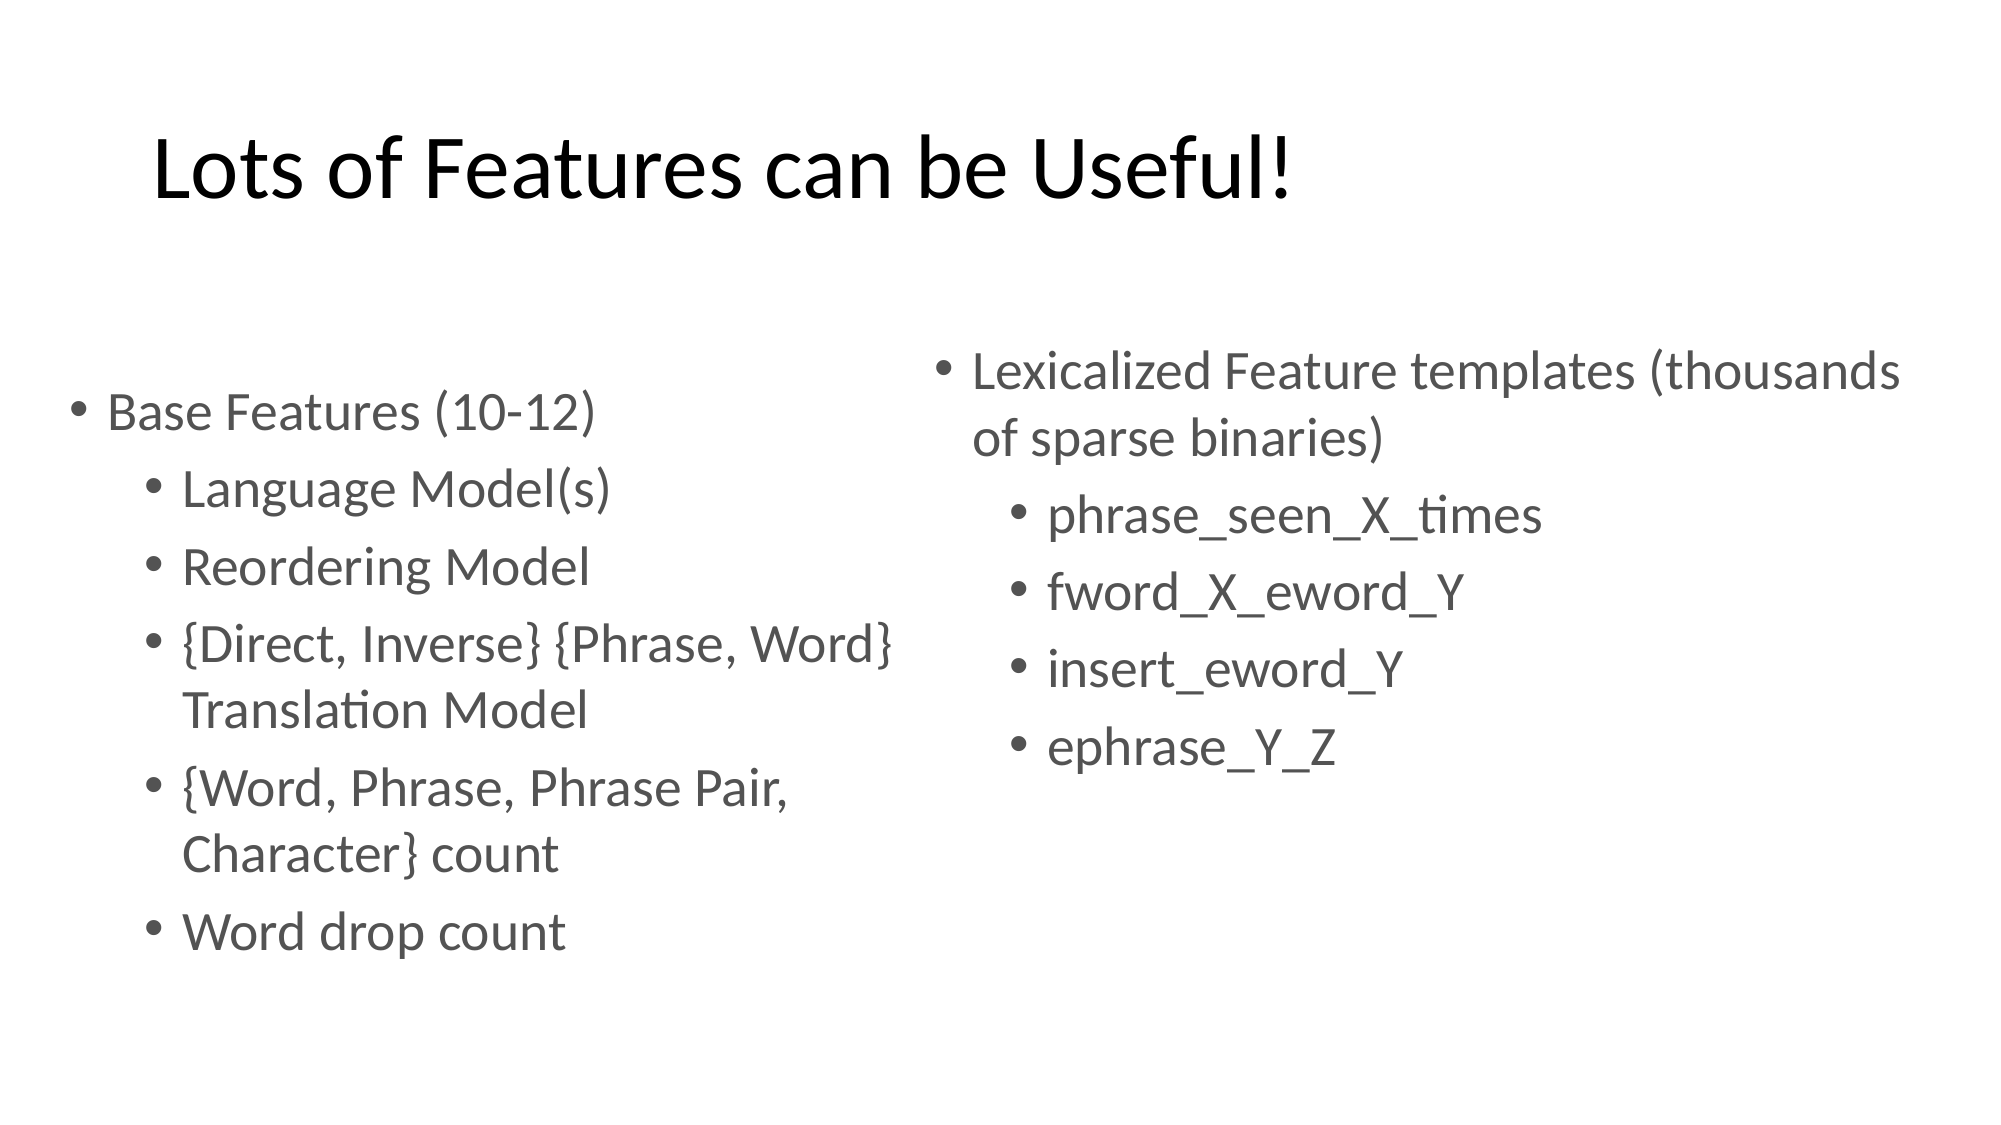

# Lots of Features can be Useful!
Lexicalized Feature templates (thousands of sparse binaries)
phrase_seen_X_times
fword_X_eword_Y
insert_eword_Y
ephrase_Y_Z

Base Features (10-12)
Language Model(s)
Reordering Model
{Direct, Inverse} {Phrase, Word} Translation Model
{Word, Phrase, Phrase Pair, Character} count
Word drop count